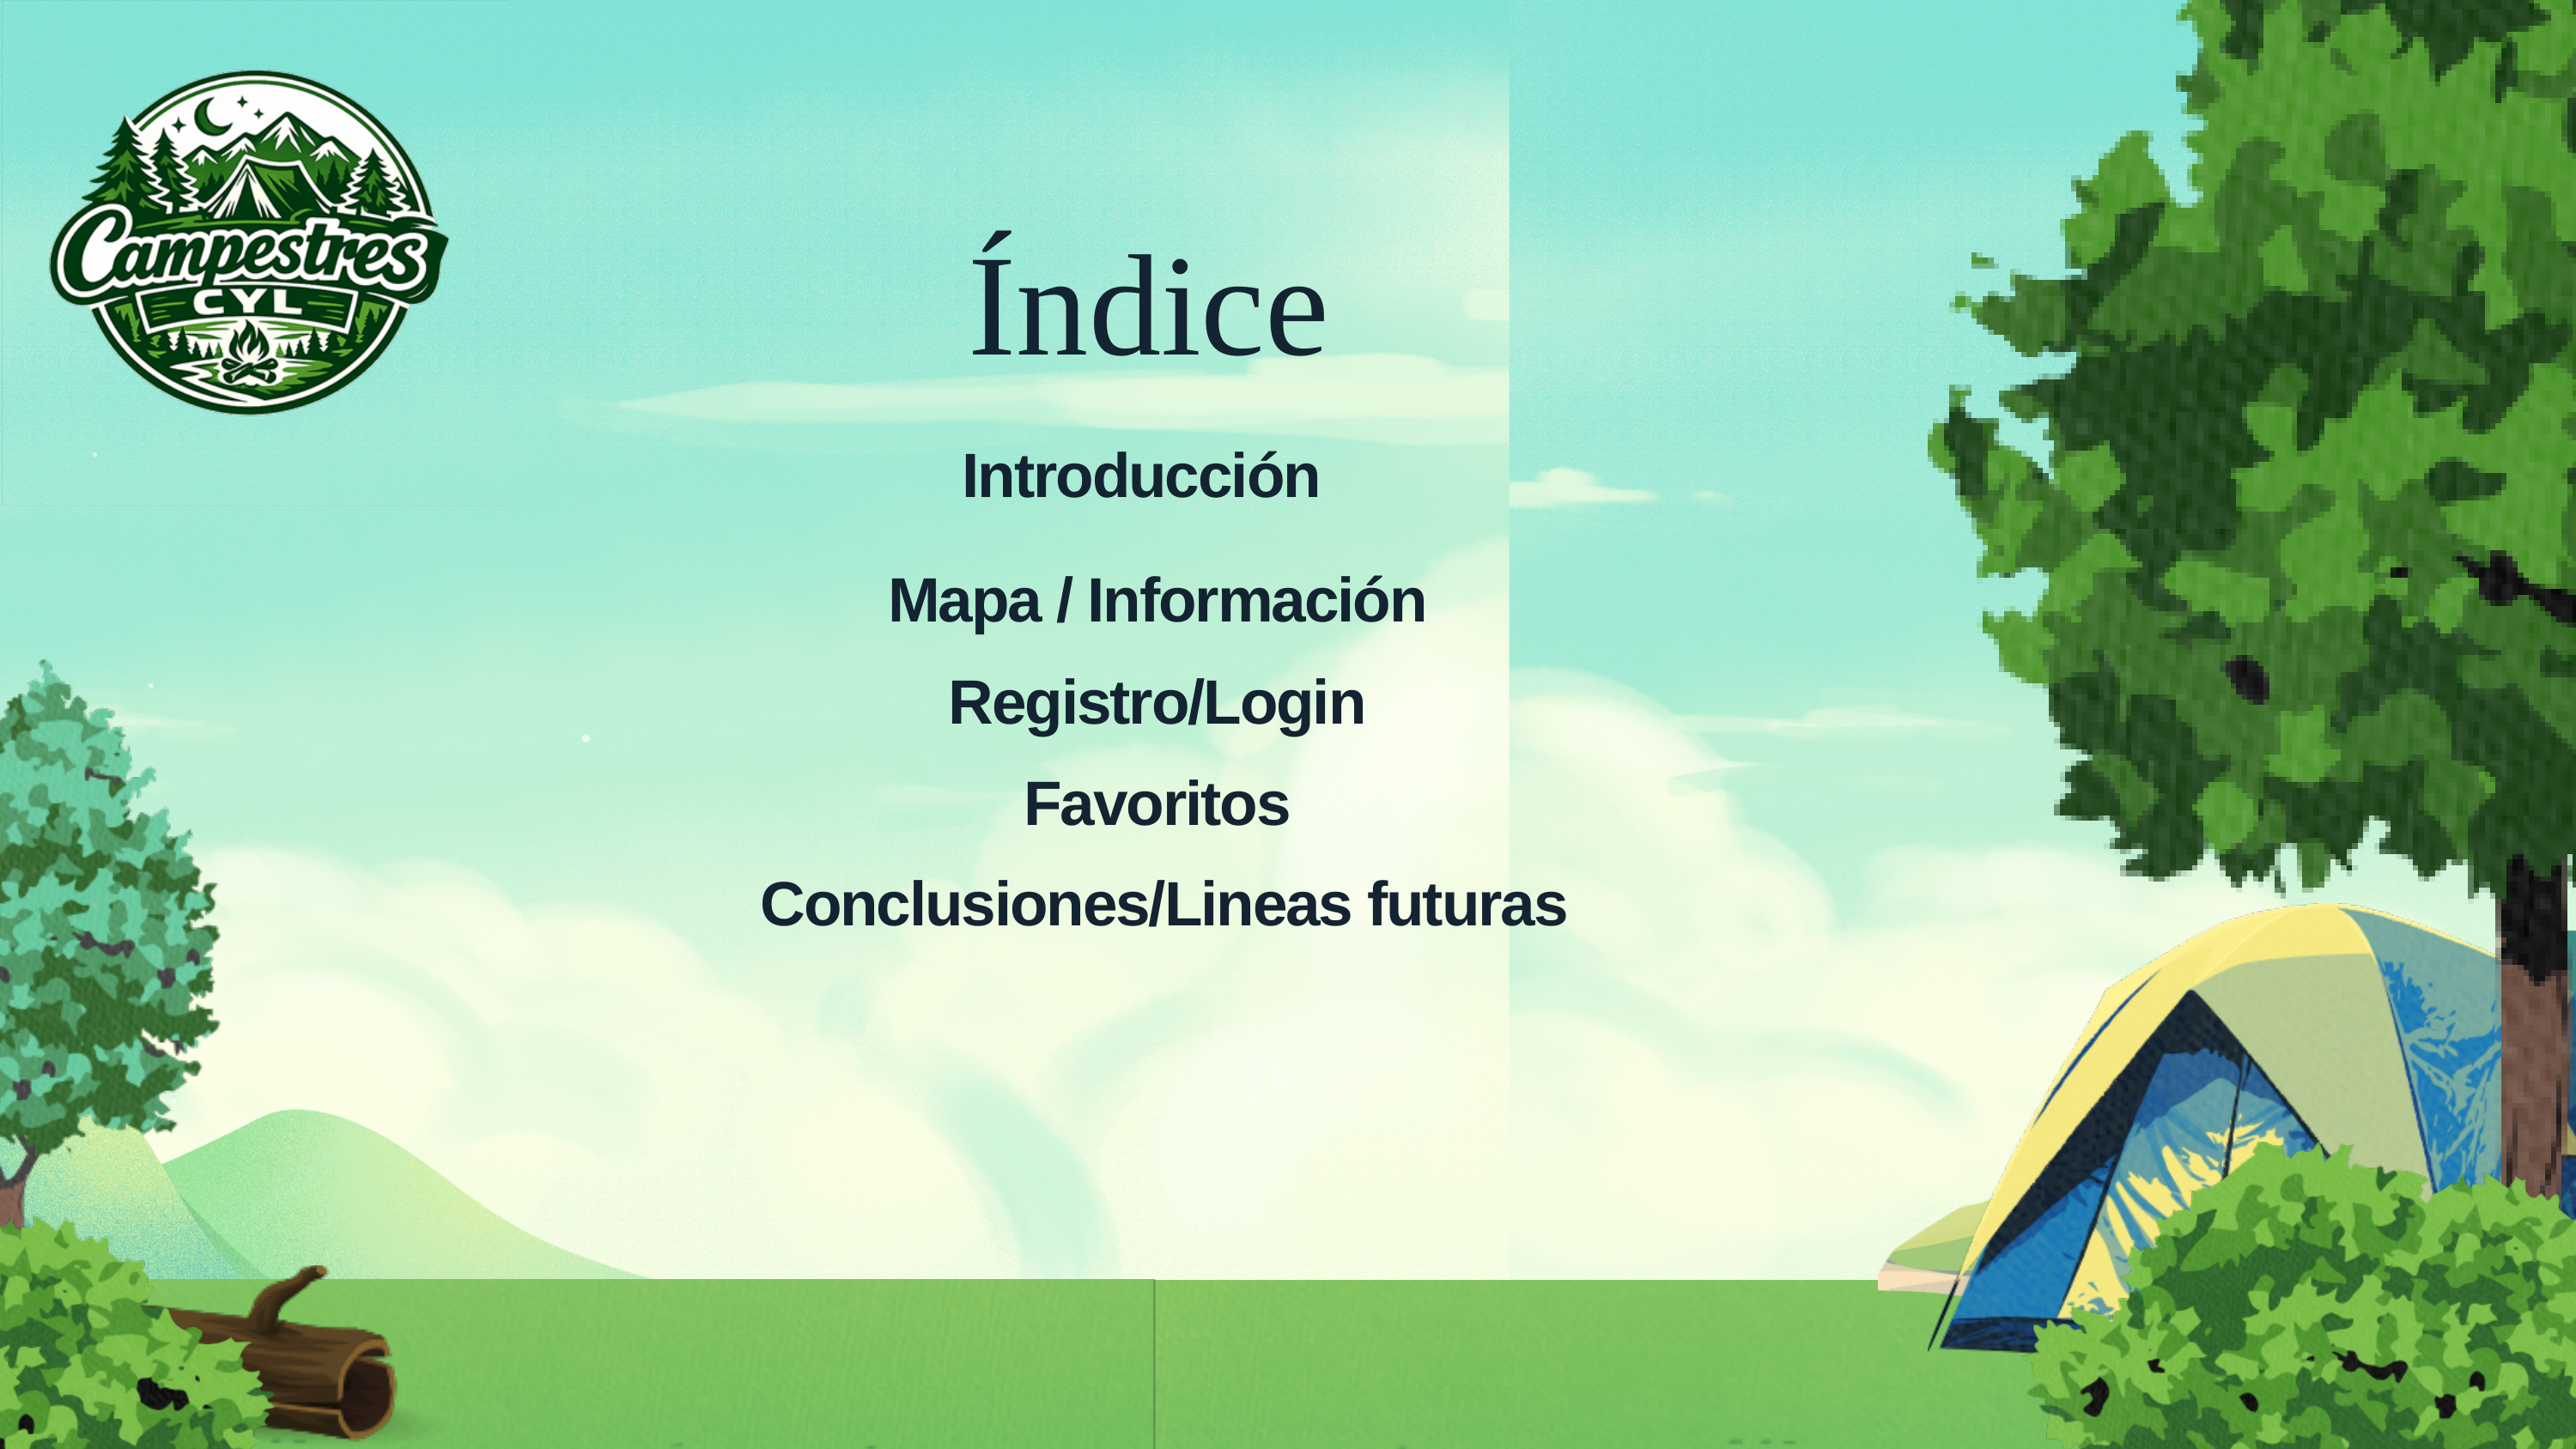

Índice
Introducción

Mapa / Información
Registro/Login

Favoritos
Conclusiones/Lineas futuras